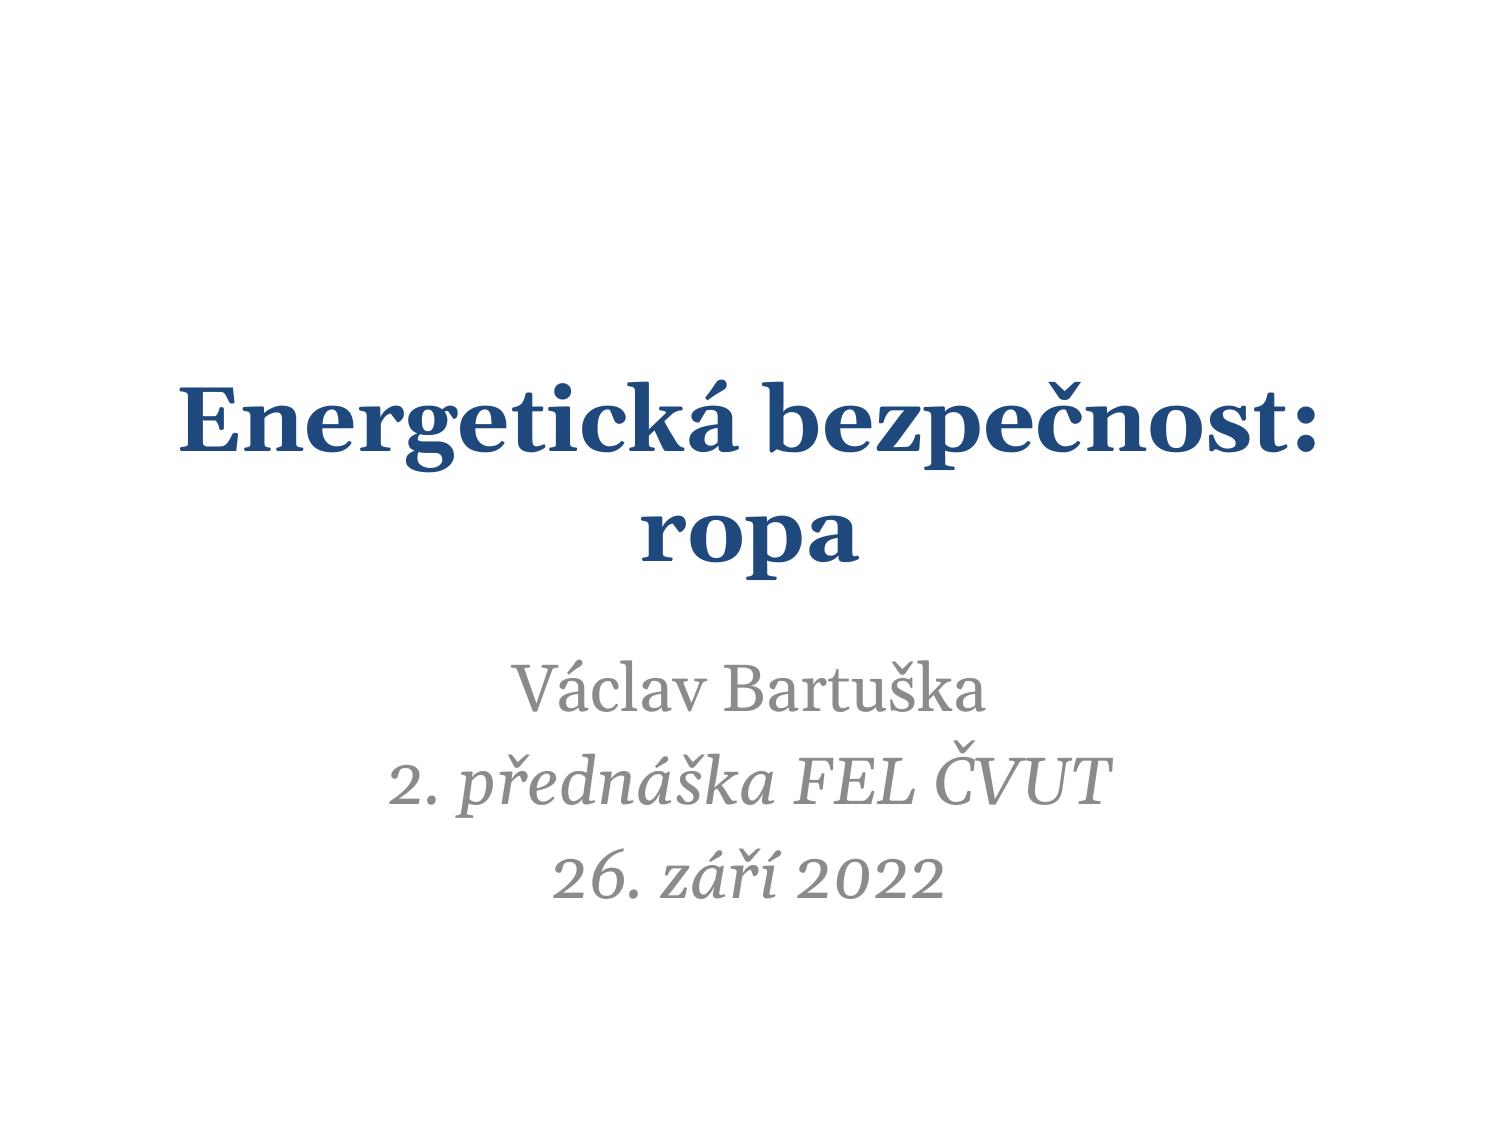

# Energetická bezpečnost: ropa
Václav Bartuška
2. přednáška FEL ČVUT
26. září 2022